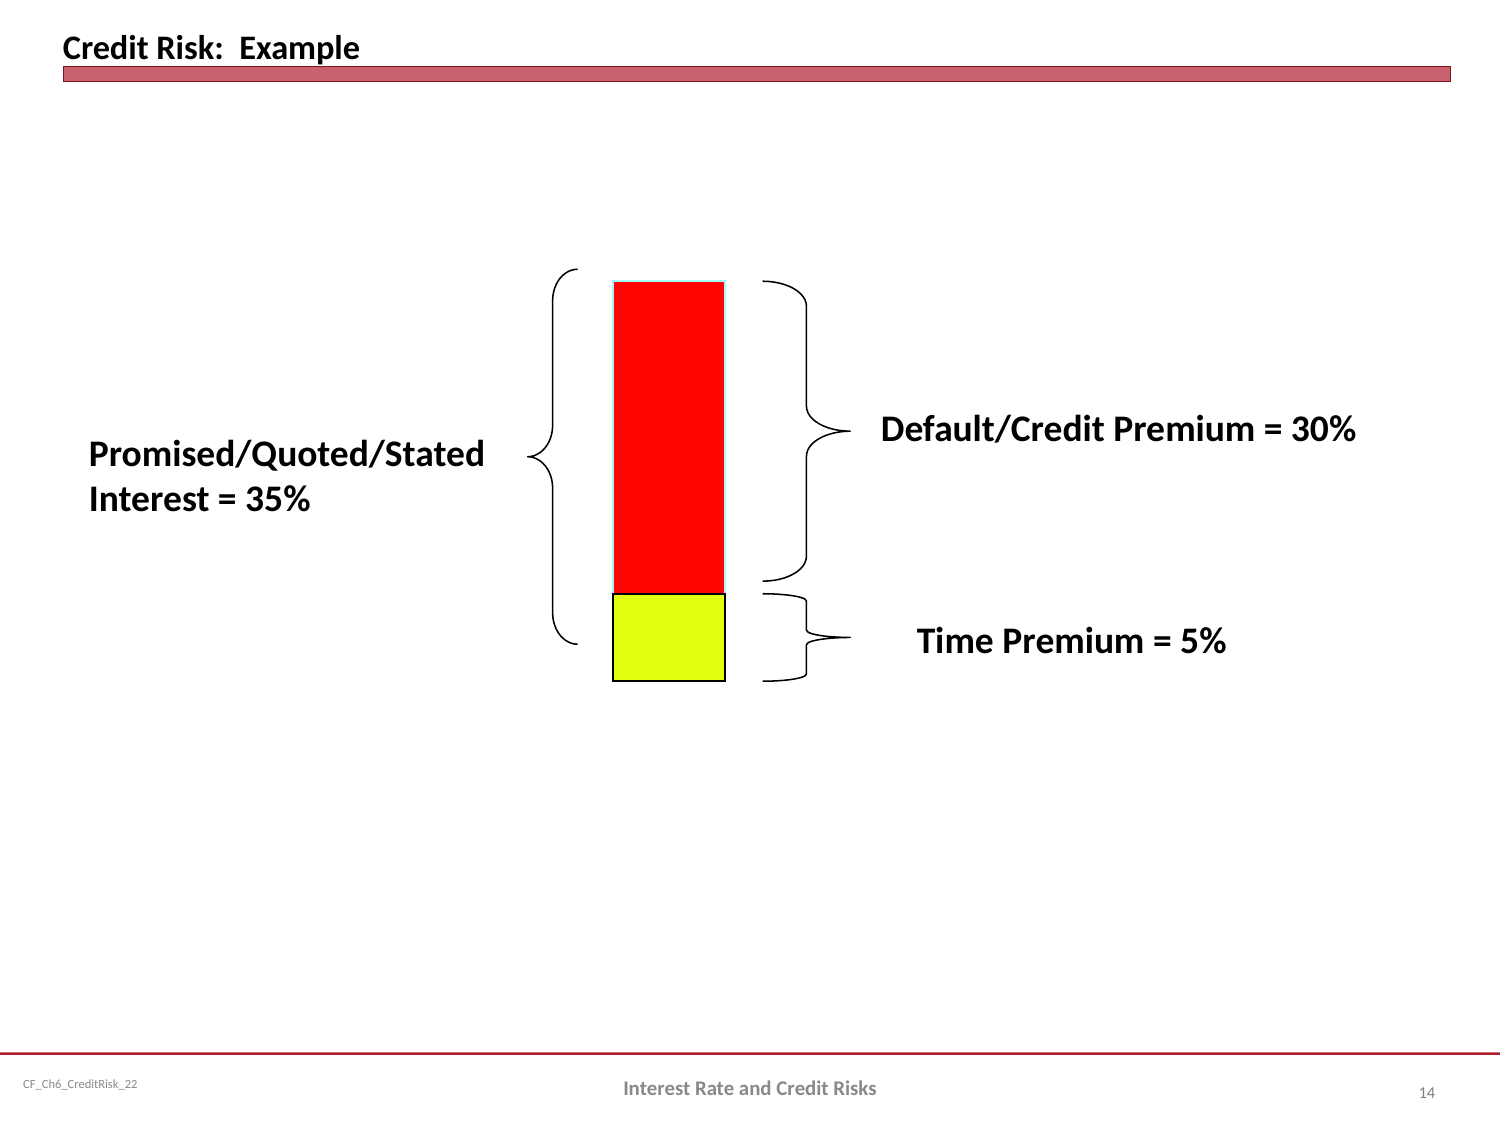

# Credit Risk:  Example

Default/Credit Premium = 30%
Promised/Quoted/Stated Interest = 35%

Time Premium = 5%
Interest Rate and Credit Risks
14